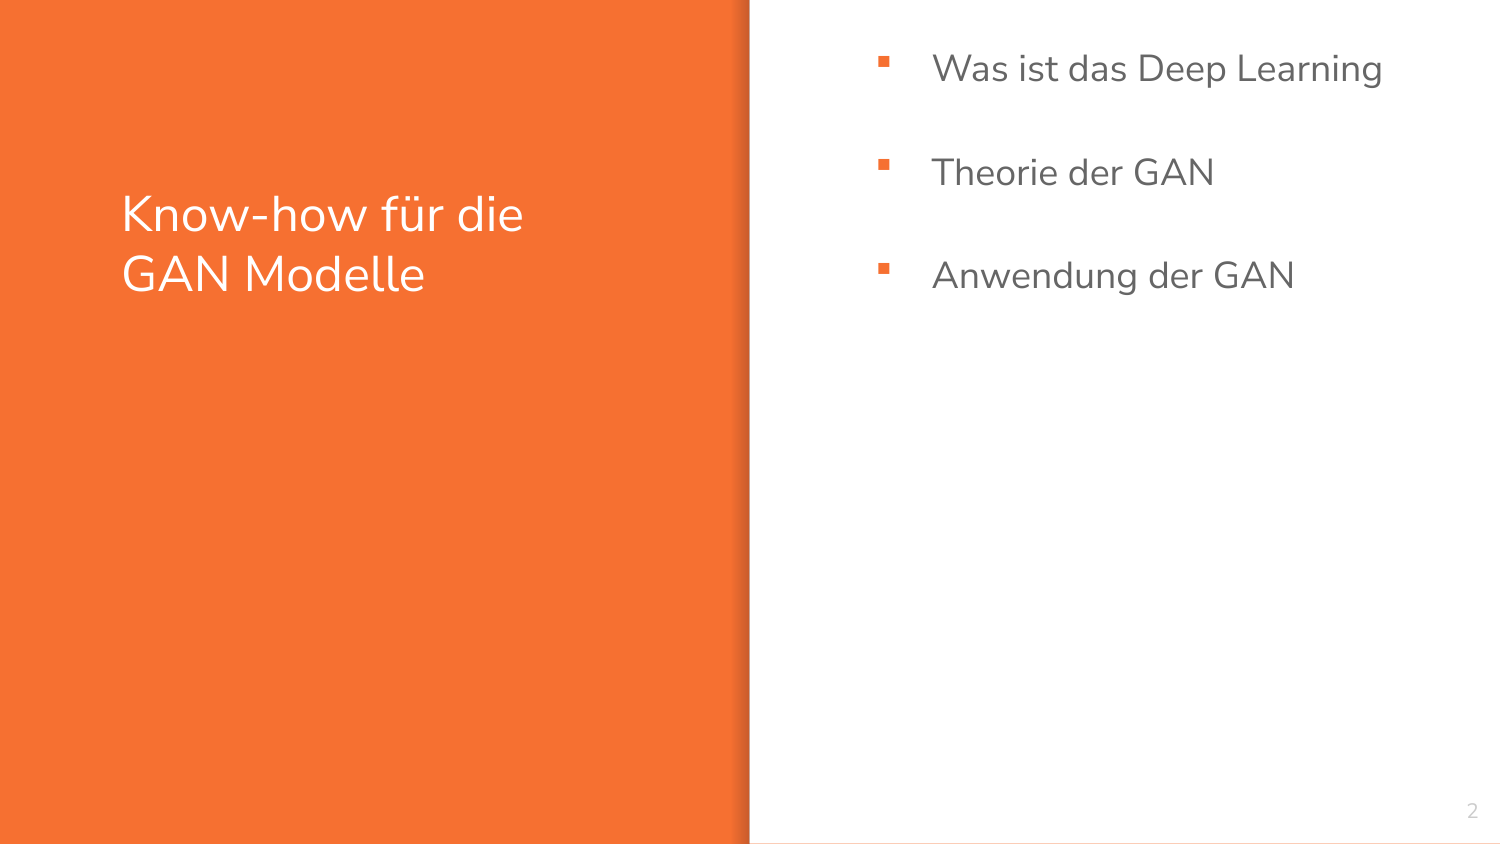

Was ist das Deep Learning

Theorie der GAN

Anwendung der GAN
# Know-how für die GAN Modelle
2